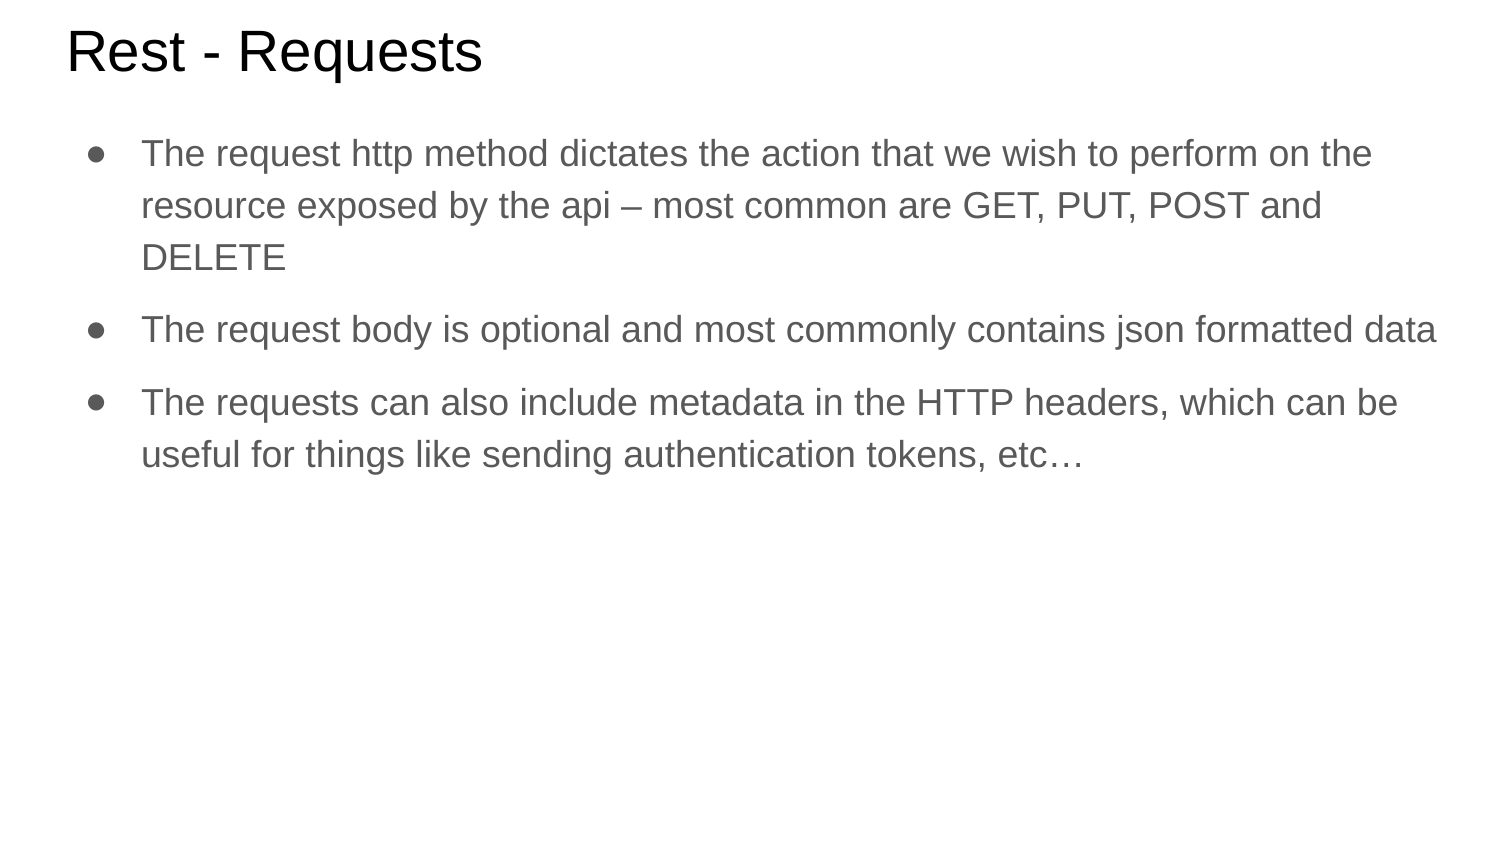

# Rest - Requests
The request http method dictates the action that we wish to perform on the resource exposed by the api – most common are GET, PUT, POST and DELETE
The request body is optional and most commonly contains json formatted data
The requests can also include metadata in the HTTP headers, which can be useful for things like sending authentication tokens, etc…